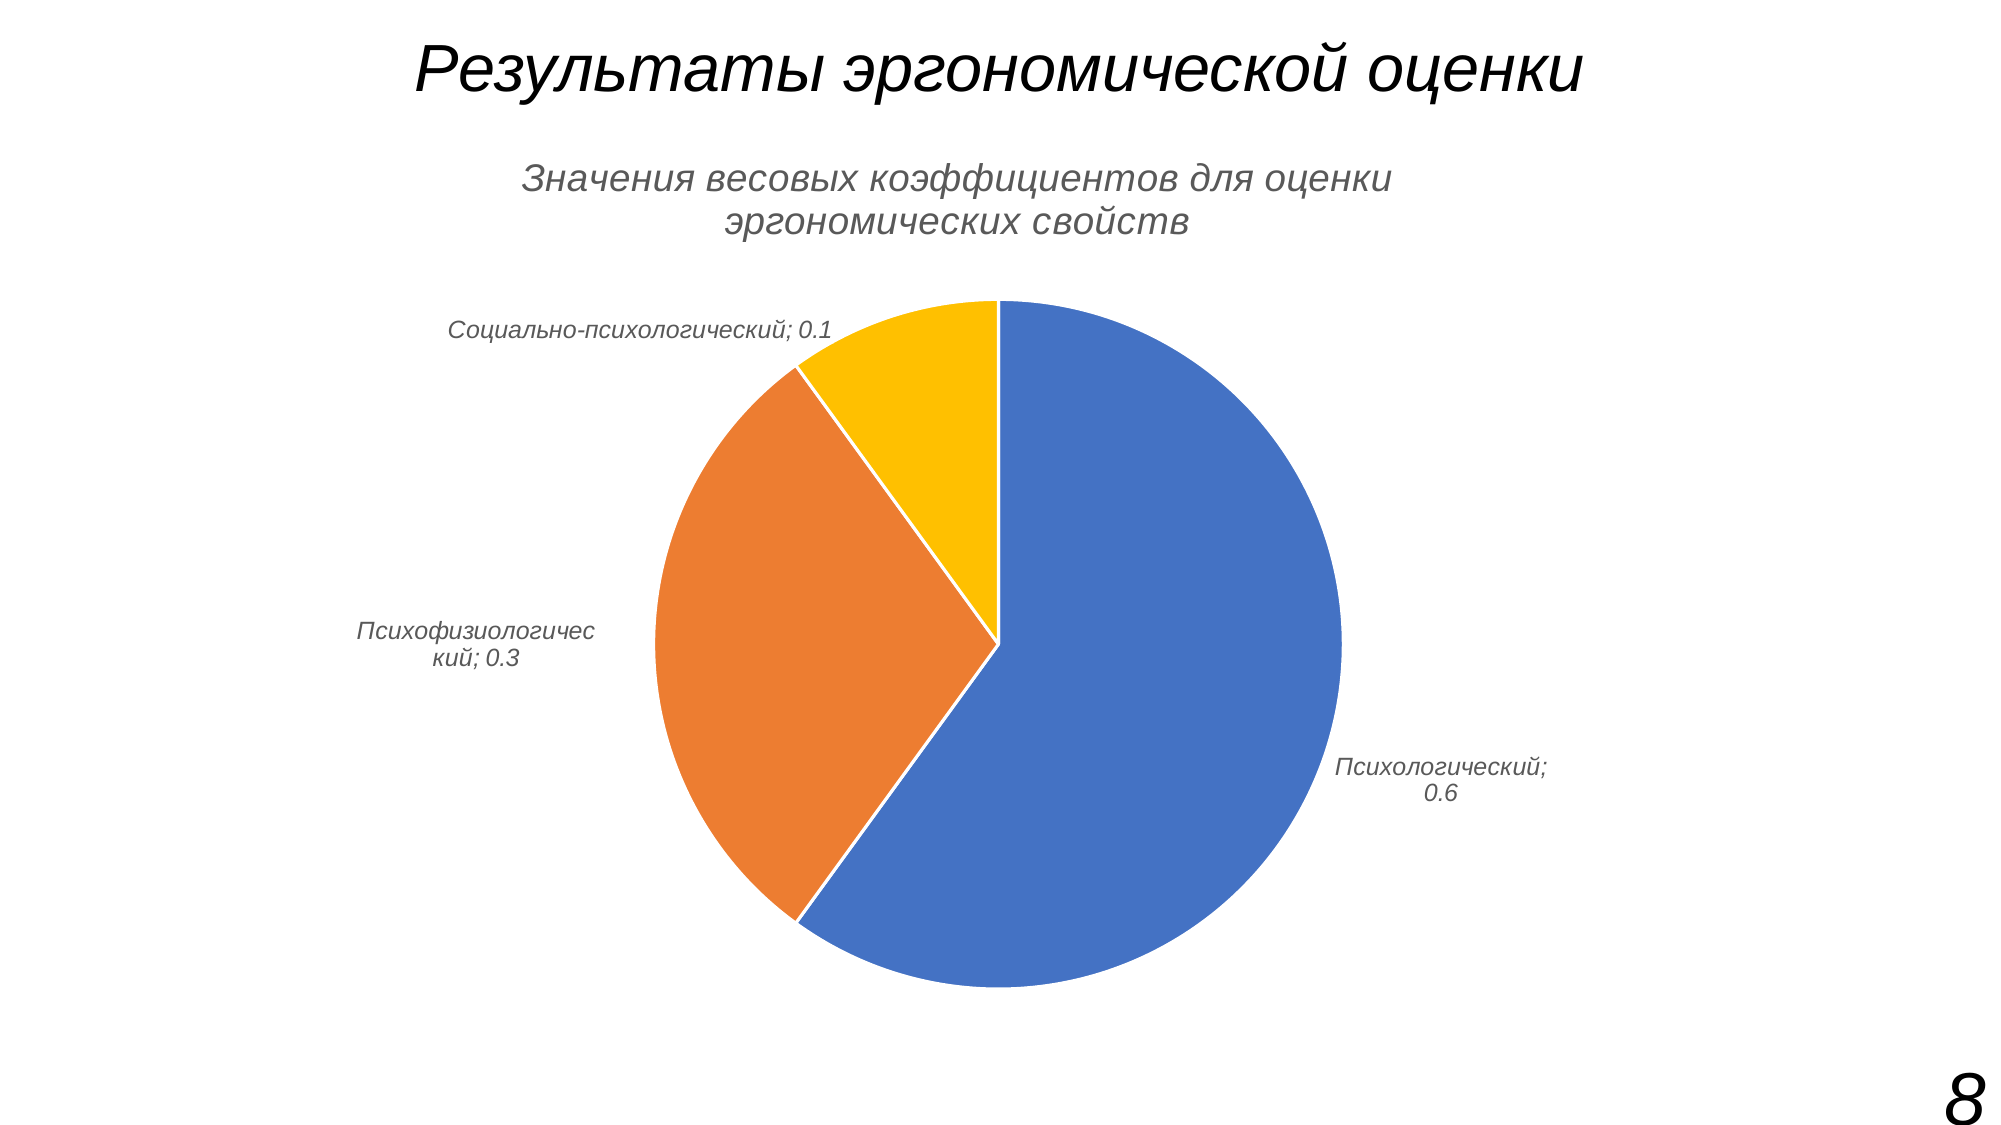

# Результаты эргономической оценки

### Chart: Значения весовых коэффициентов для оценки эргономических свойств

| Category | Значения весовых коэффициентов для оценки эргономических свойств |
|---|---|
| Психологический | 0.6 |
| Психофизиологический | 0.3 |
|  | None |
| Социально-психологический | 0.1 |
|  | None |
8